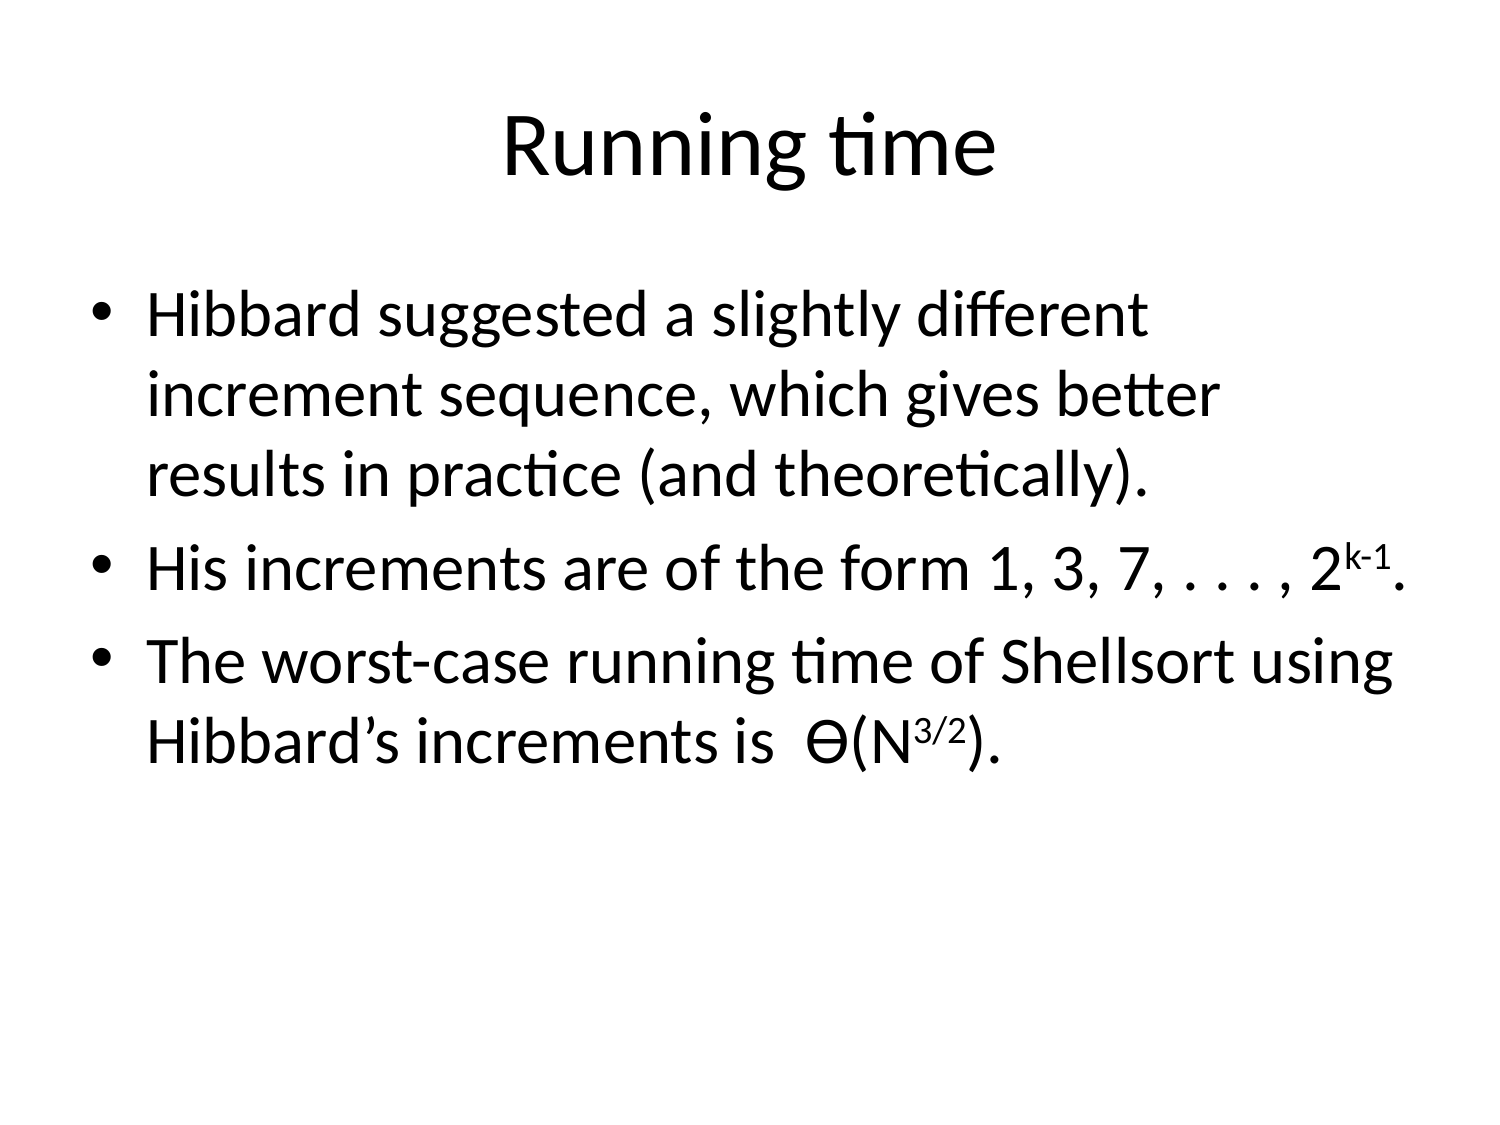

# Running time
Hibbard suggested a slightly different increment sequence, which gives better results in practice (and theoretically).
His increments are of the form 1, 3, 7, . . . , 2k-1.
The worst-case running time of Shellsort using Hibbard’s increments is  ϴ(N3/2).